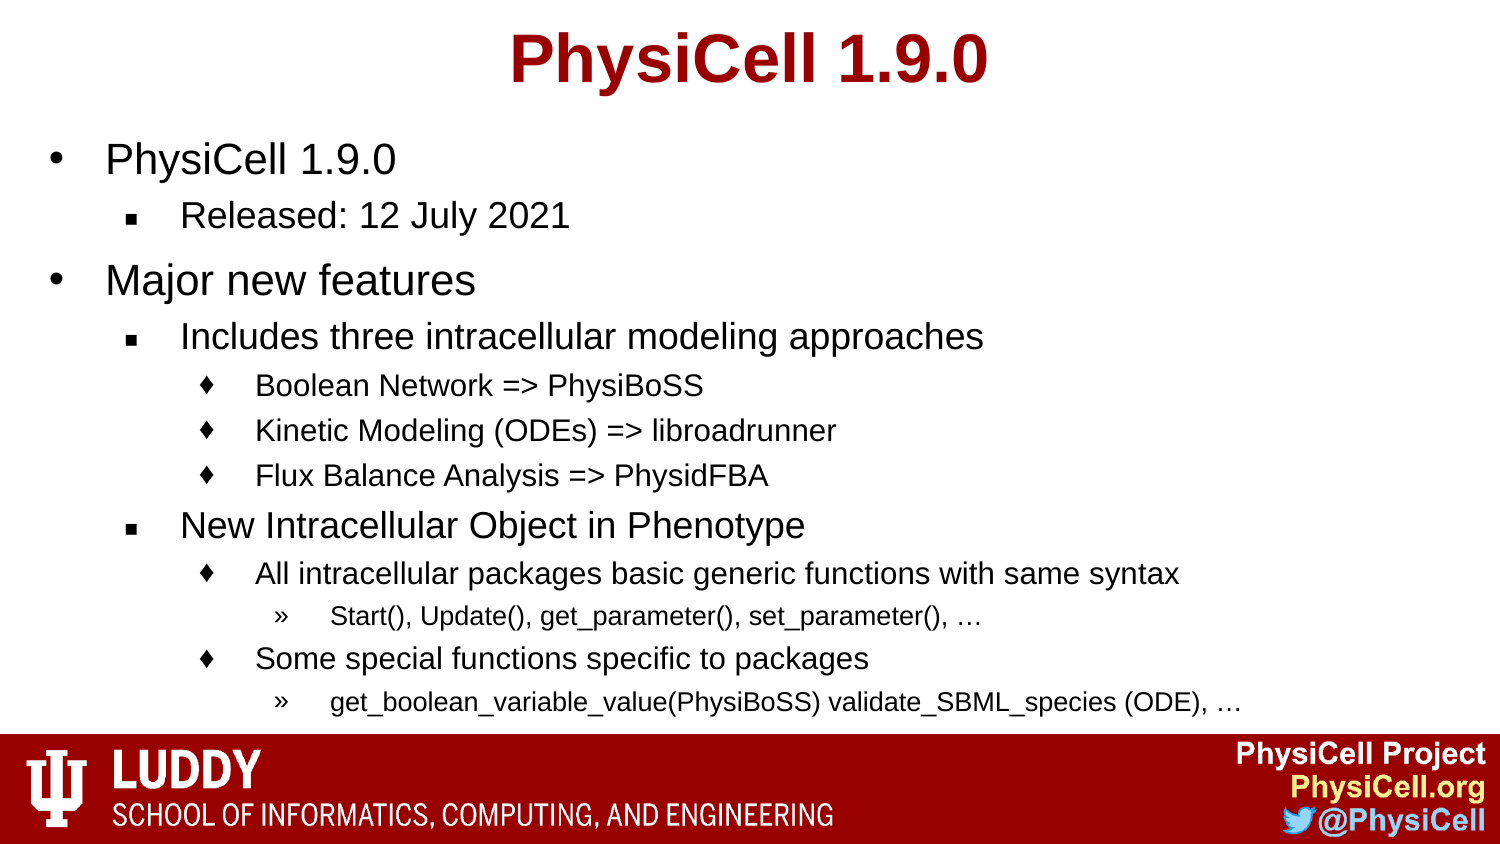

# PhysiCell 1.9.0
PhysiCell 1.9.0
Released: 12 July 2021
Major new features
Includes three intracellular modeling approaches
Boolean Network => PhysiBoSS
Kinetic Modeling (ODEs) => libroadrunner
Flux Balance Analysis => PhysidFBA
New Intracellular Object in Phenotype
All intracellular packages basic generic functions with same syntax
Start(), Update(), get_parameter(), set_parameter(), …
Some special functions specific to packages
get_boolean_variable_value(PhysiBoSS) validate_SBML_species (ODE), …